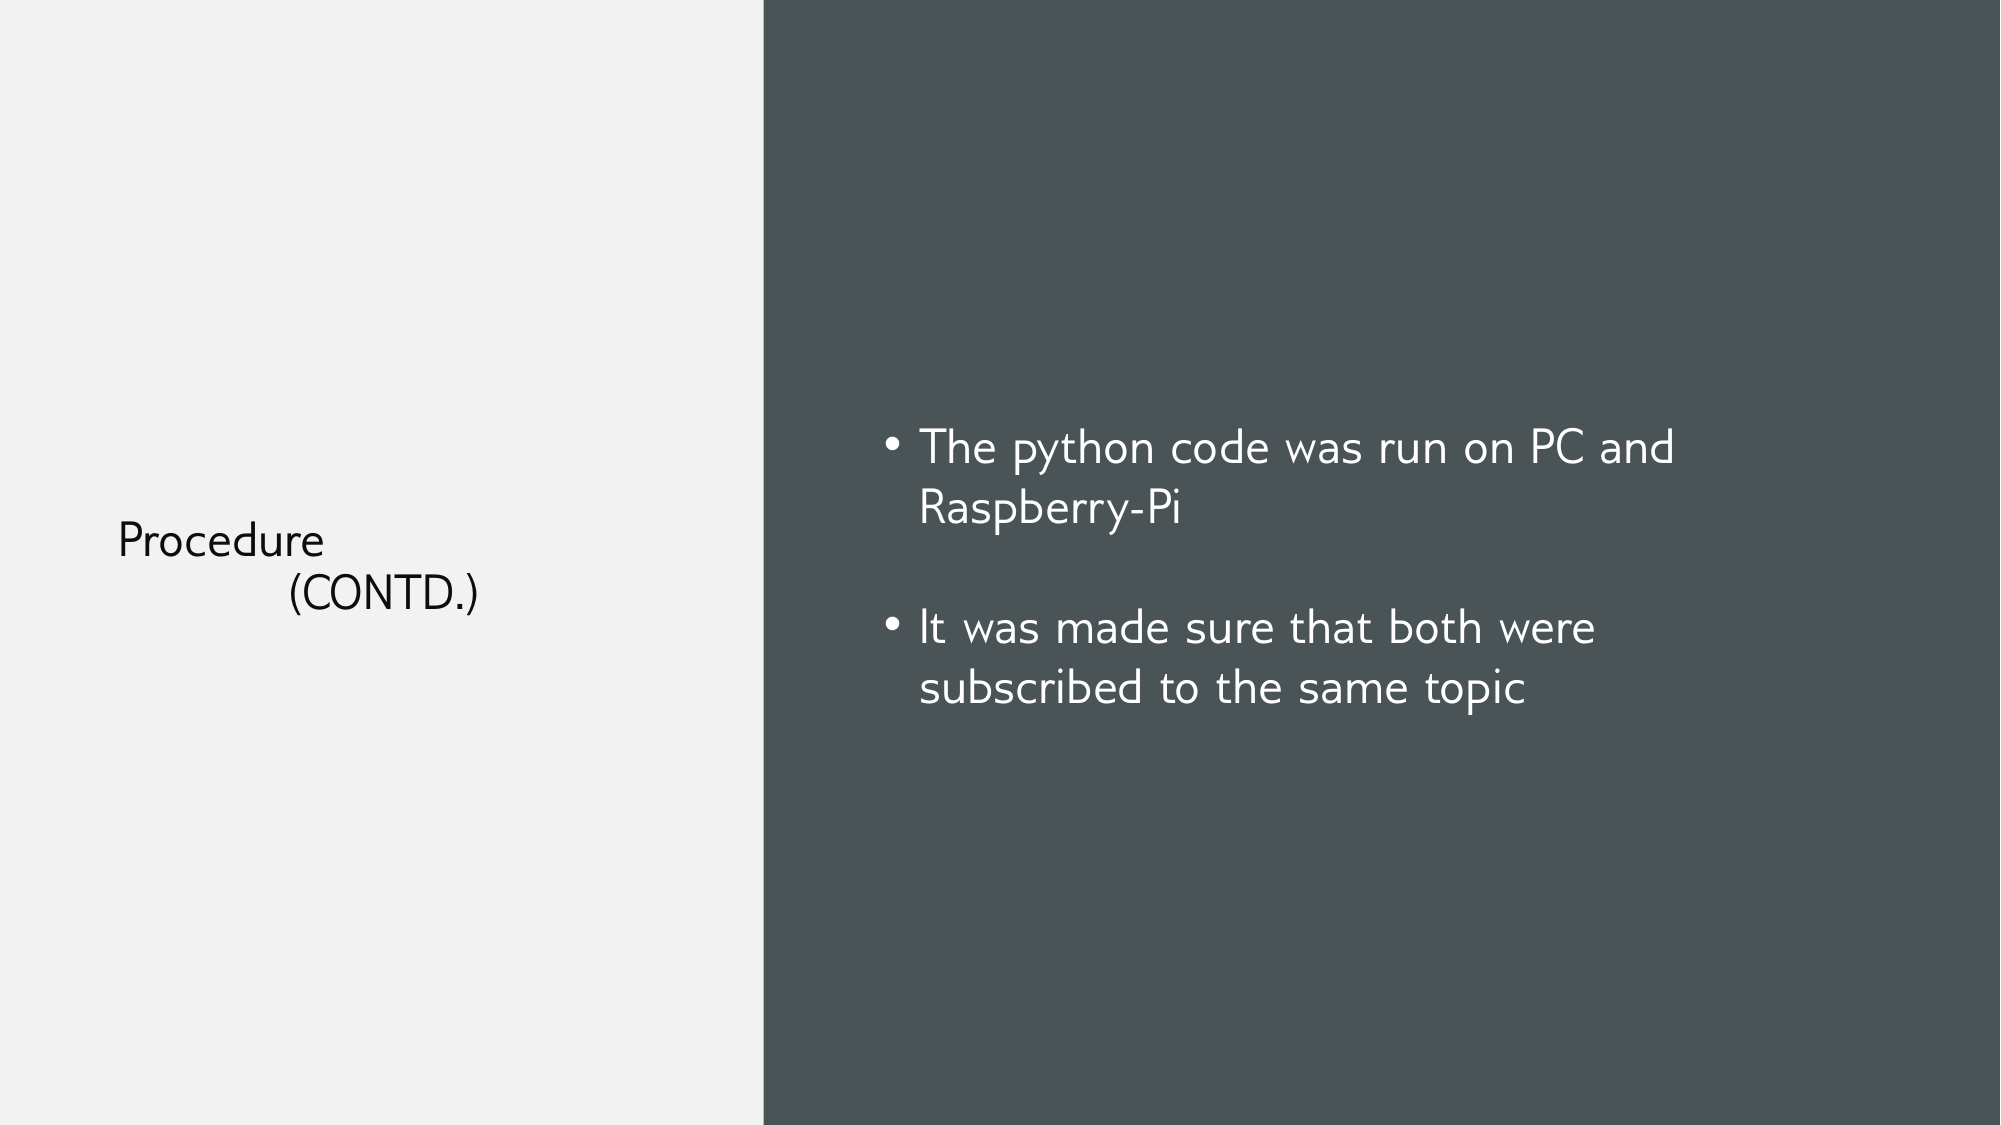

The python code was run on PC and Raspberry-Pi

It was made sure that both were subscribed to the same topic
Procedure
(CONTD.)